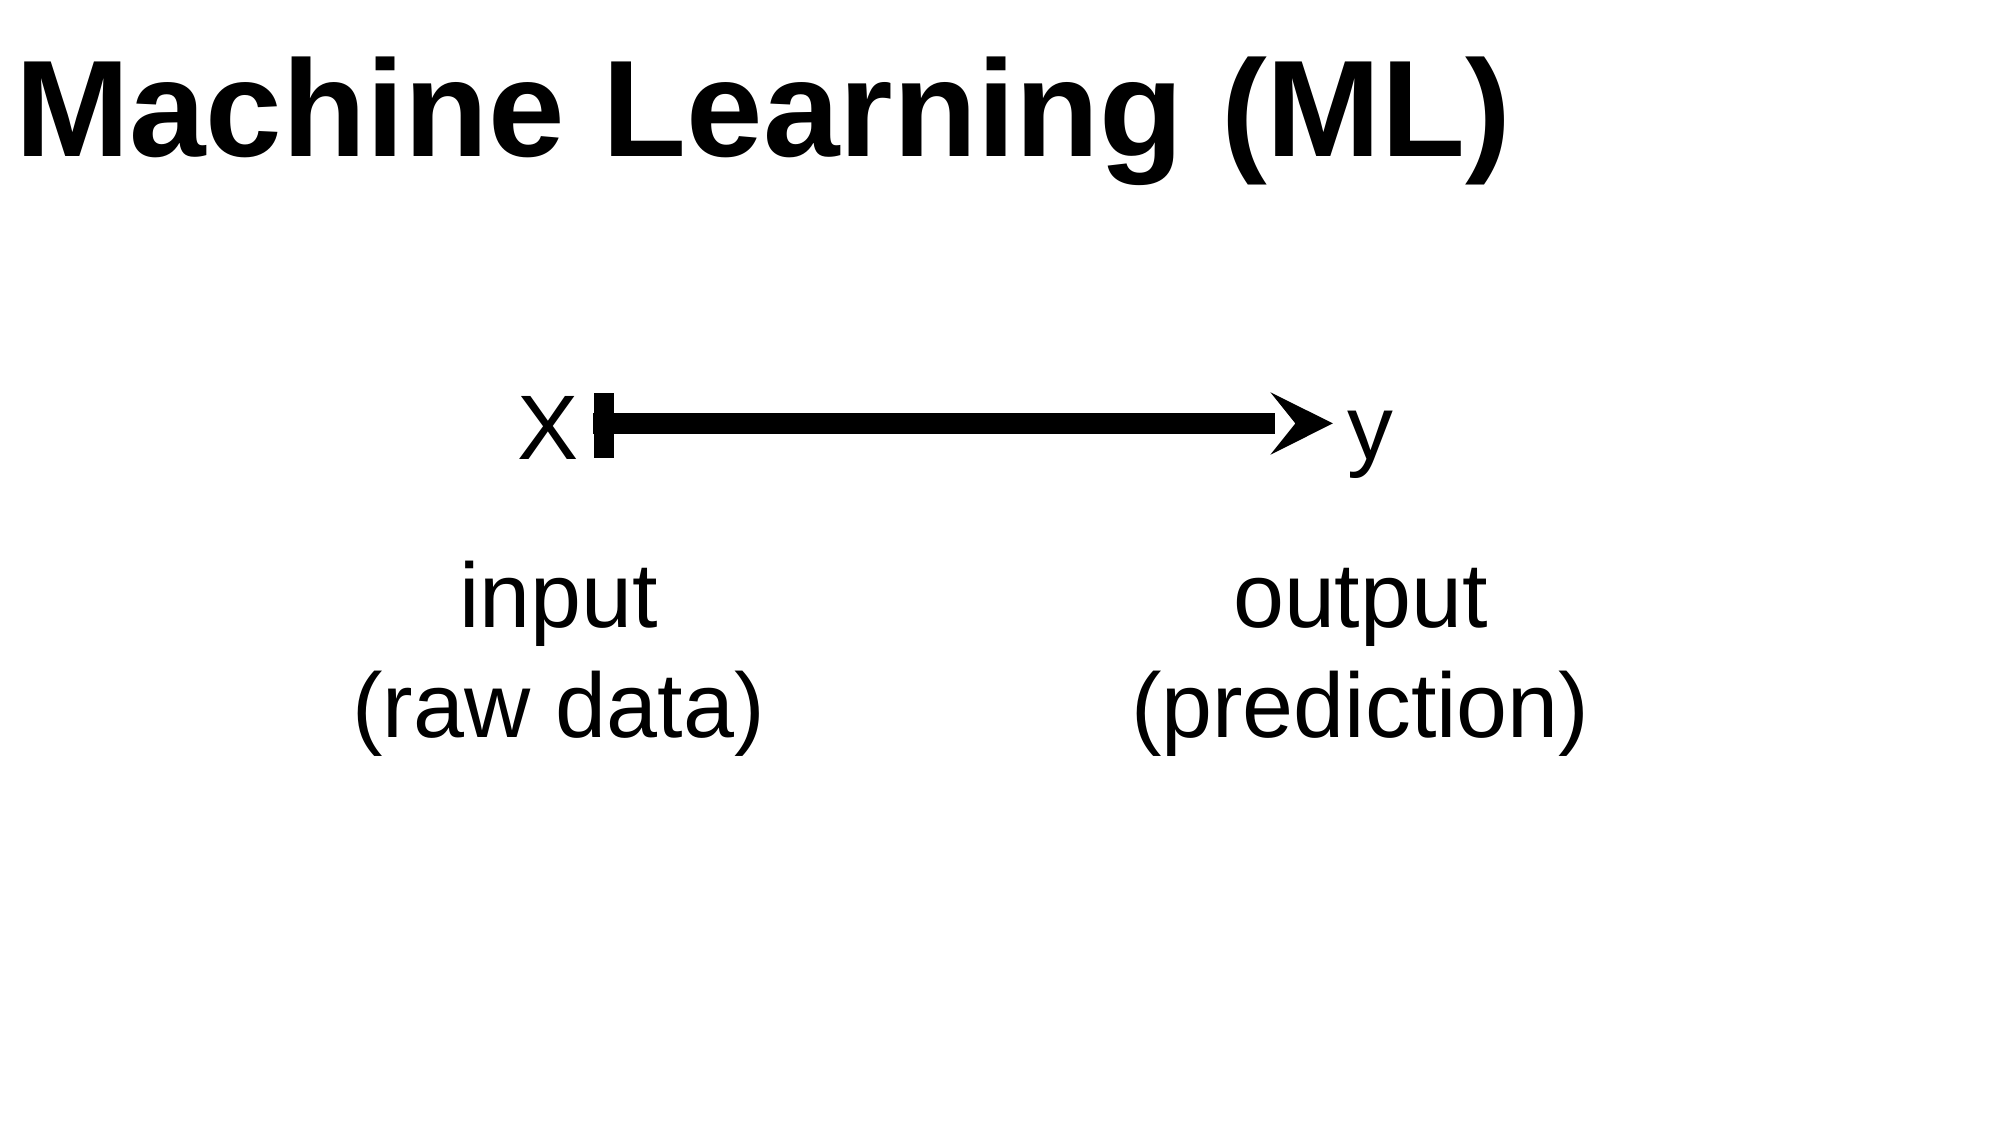

# Machine Learning (ML)
X
y
input
(raw data)
output
(prediction)